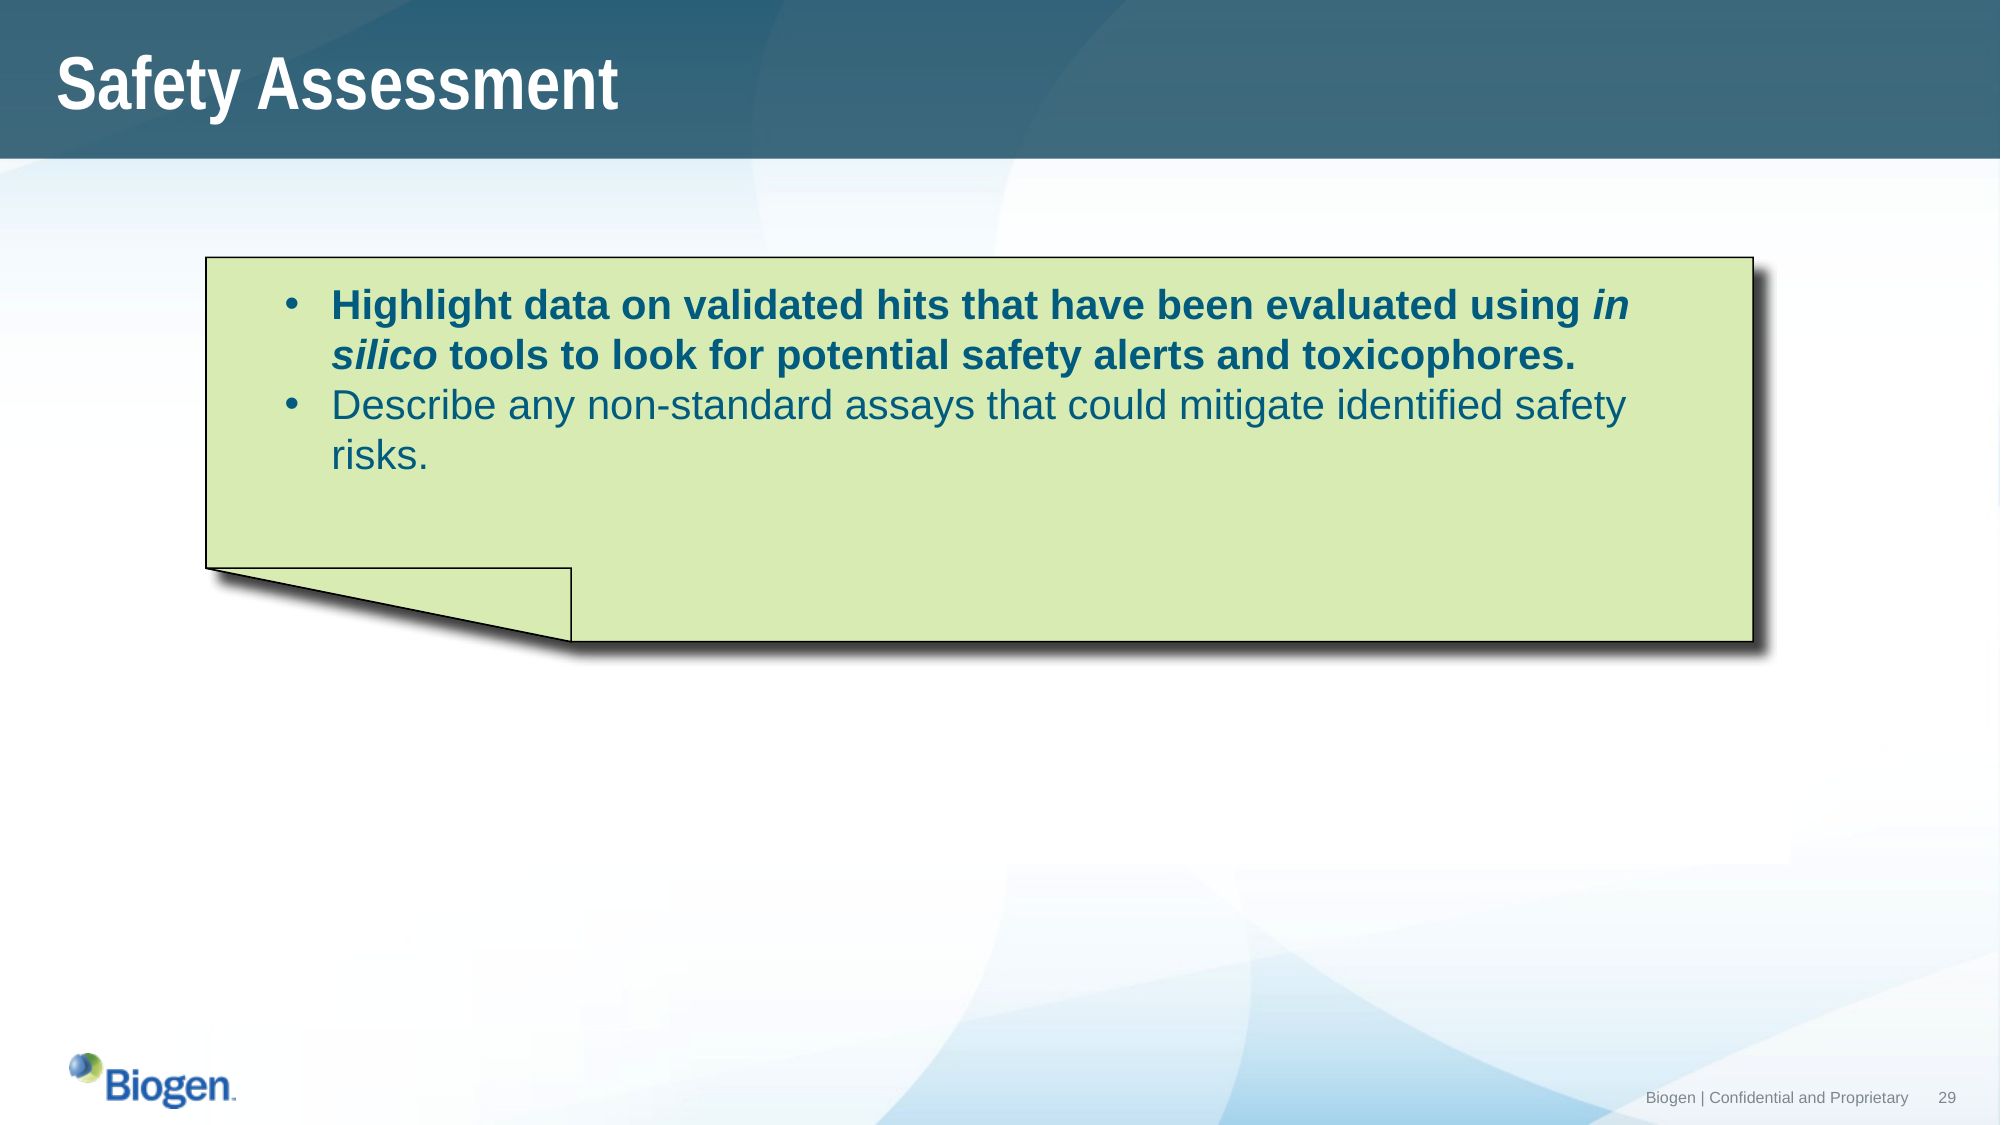

Safety Assessment
Highlight data on validated hits that have been evaluated using in silico tools to look for potential safety alerts and toxicophores.
Describe any non-standard assays that could mitigate identified safety risks.